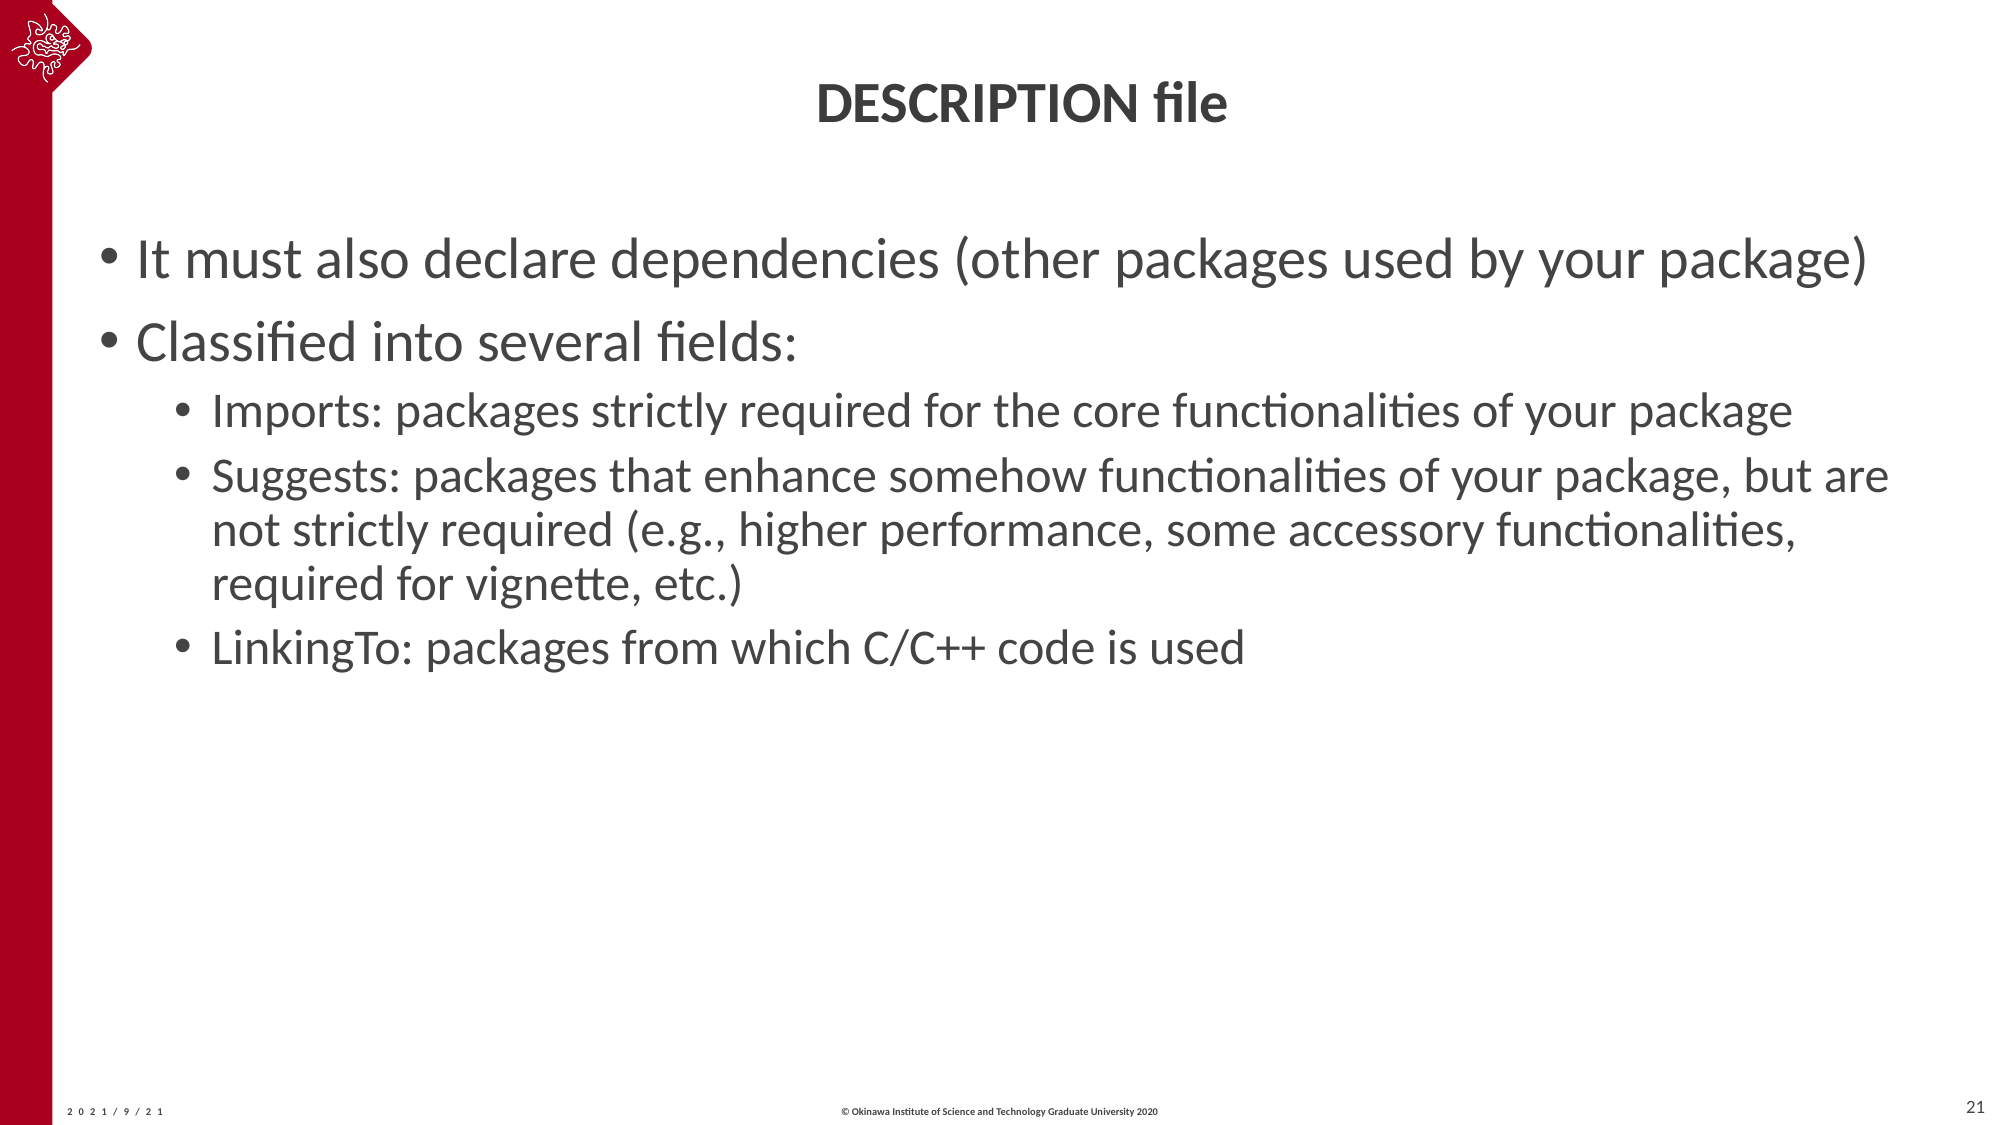

# DESCRIPTION file
It must also declare dependencies (other packages used by your package)
Classified into several fields:
Imports: packages strictly required for the core functionalities of your package
Suggests: packages that enhance somehow functionalities of your package, but are not strictly required (e.g., higher performance, some accessory functionalities, required for vignette, etc.)
LinkingTo: packages from which C/C++ code is used